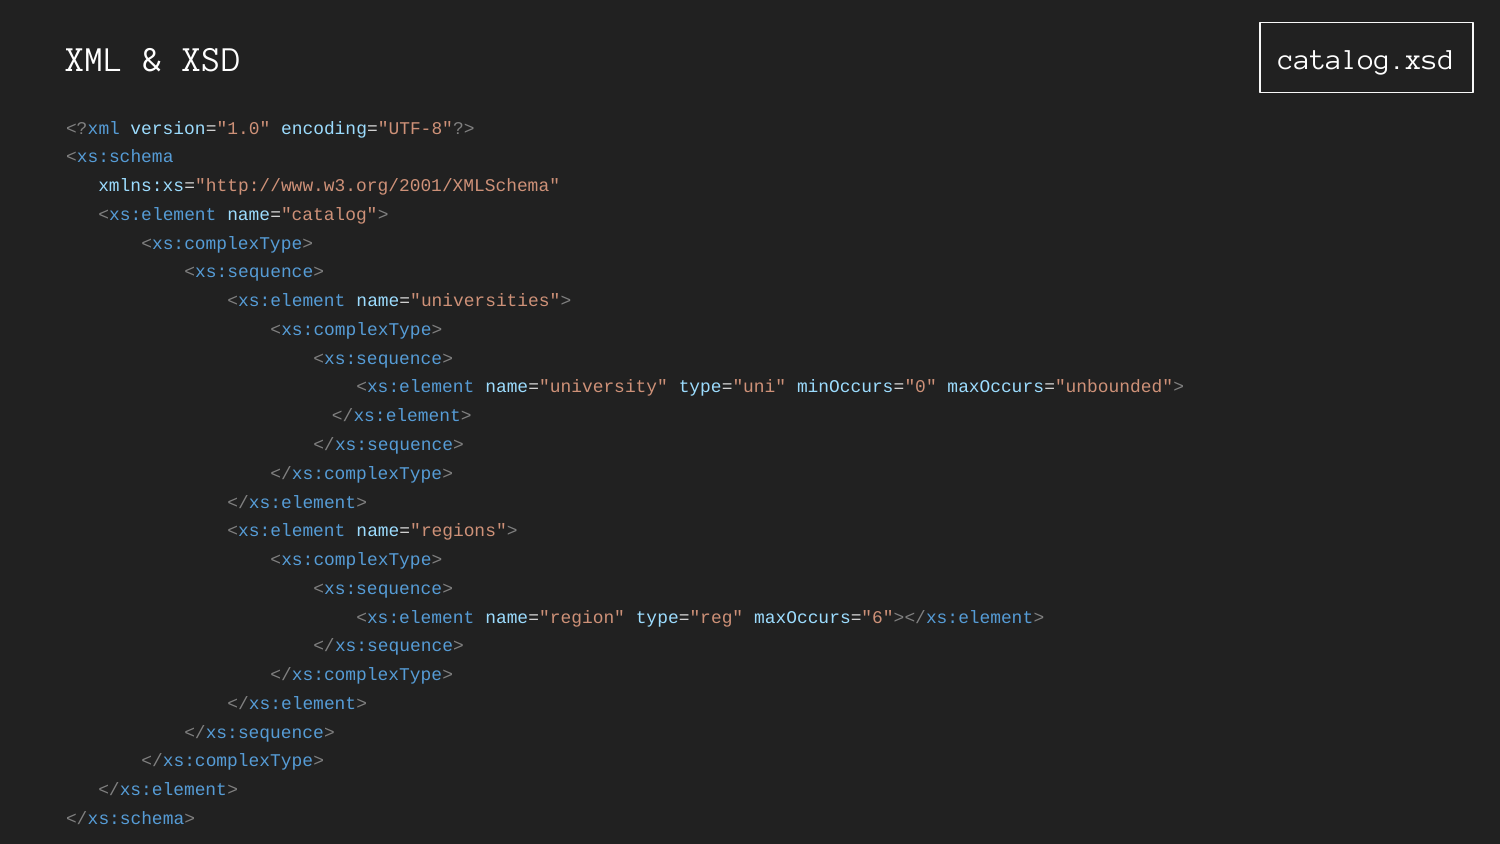

# XML & XSD
catalog.xsd
<?xml version="1.0" encoding="UTF-8"?>
<xs:schema
   xmlns:xs="http://www.w3.org/2001/XMLSchema"
   <xs:element name="catalog">
       <xs:complexType>
           <xs:sequence>
               <xs:element name="universities">
                   <xs:complexType>
                       <xs:sequence>
                           <xs:element name="university" type="uni" minOccurs="0" maxOccurs="unbounded">
</xs:element>
                       </xs:sequence>
                   </xs:complexType>
               </xs:element>
               <xs:element name="regions">
                   <xs:complexType>
                       <xs:sequence>
                           <xs:element name="region" type="reg" maxOccurs="6"></xs:element>
                       </xs:sequence>
                   </xs:complexType>
               </xs:element>
           </xs:sequence>
       </xs:complexType>
   </xs:element>
</xs:schema>